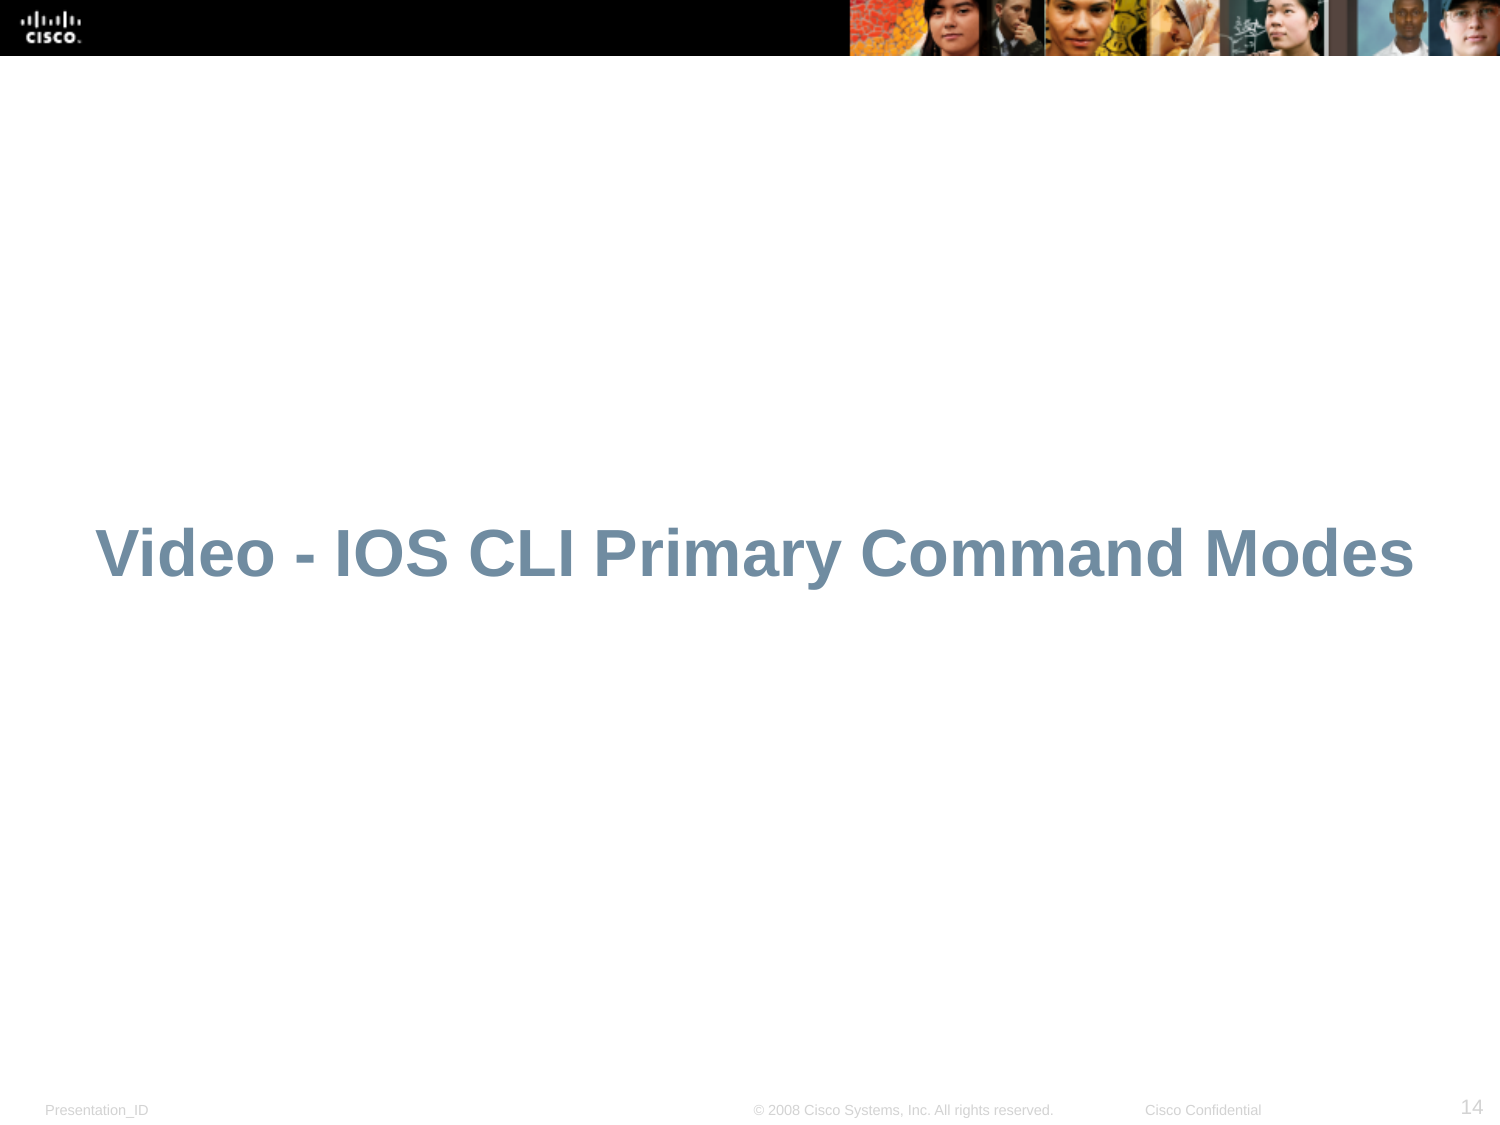

# Video - IOS CLI Primary Command Modes